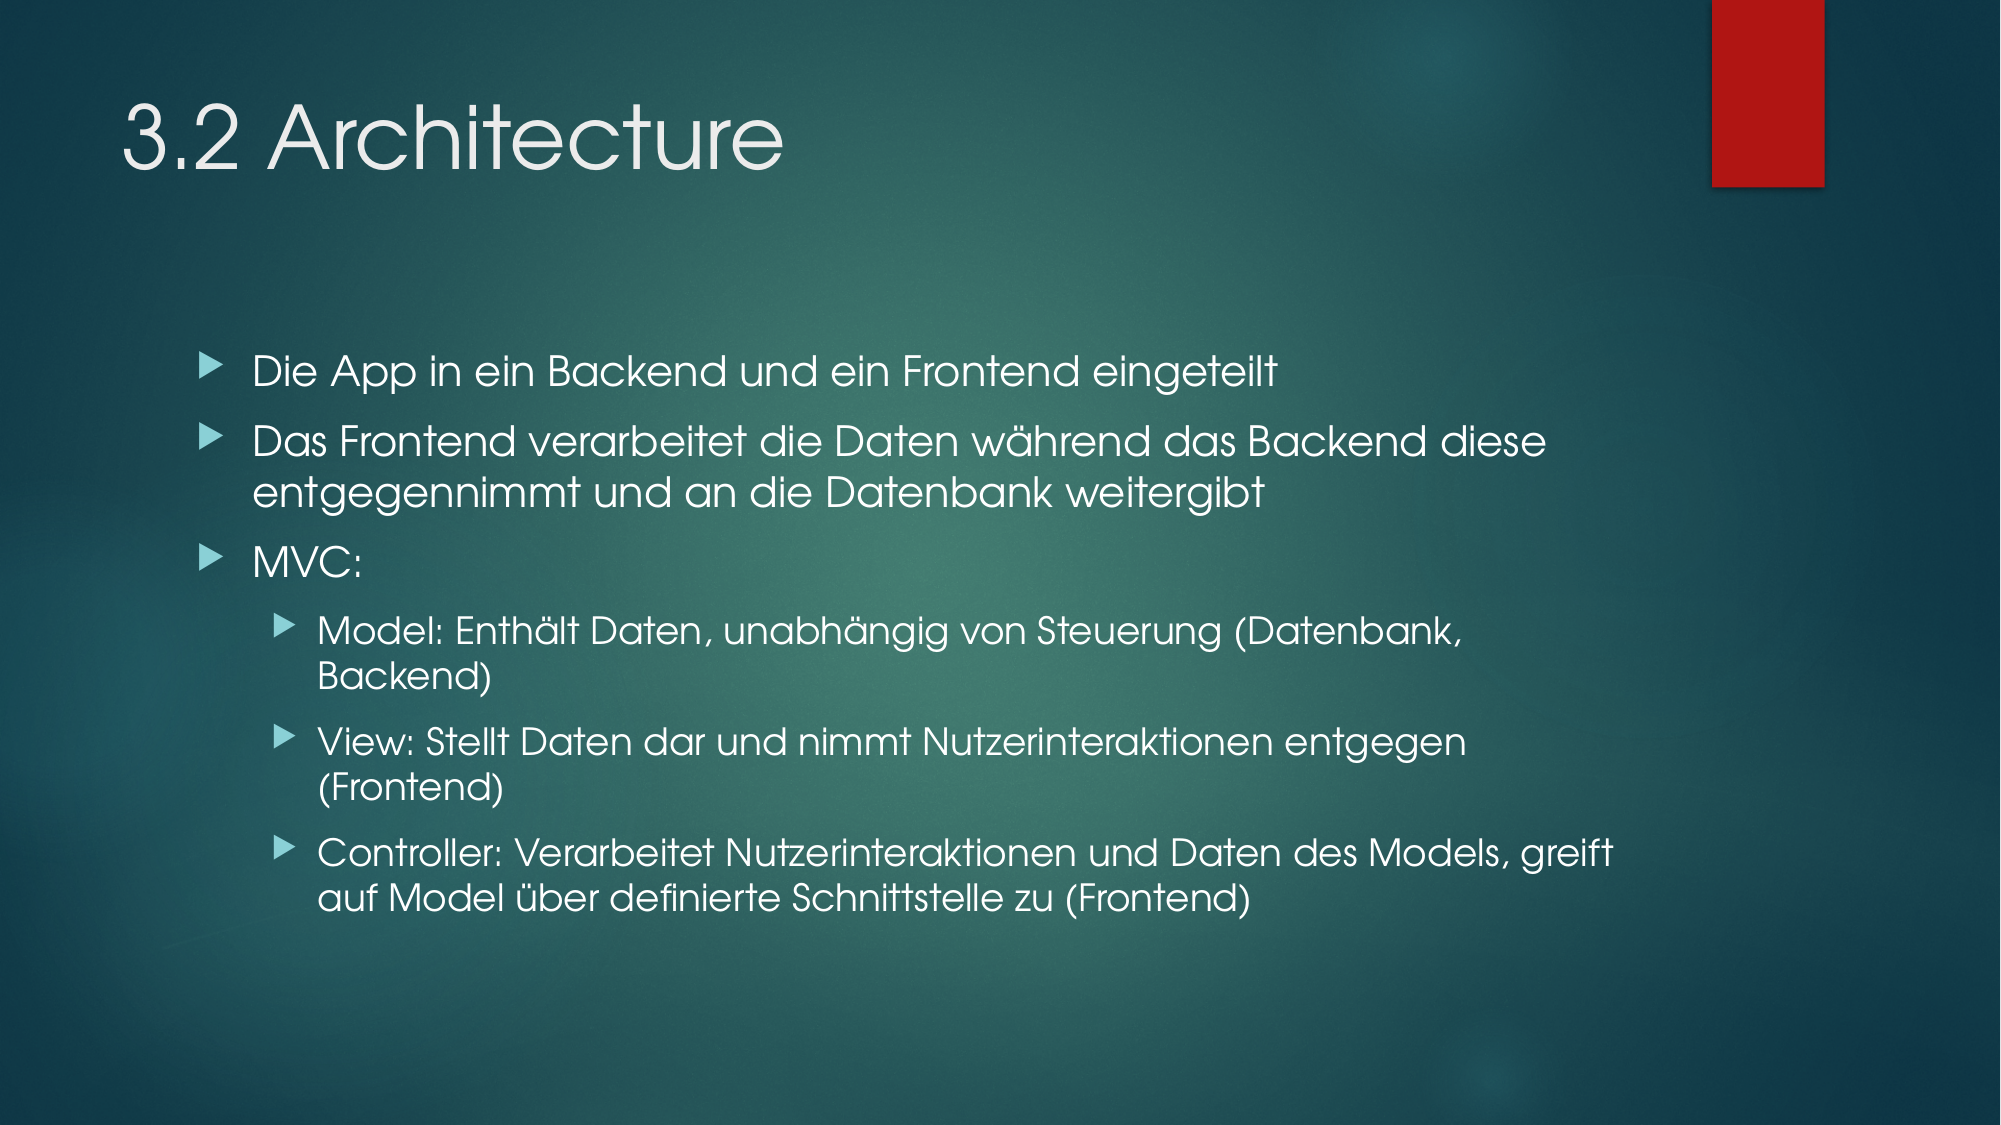

# 3.2 Architecture
Die App in ein Backend und ein Frontend eingeteilt
Das Frontend verarbeitet die Daten während das Backend diese entgegennimmt und an die Datenbank weitergibt
MVC:
Model: Enthält Daten, unabhängig von Steuerung (Datenbank, Backend)
View: Stellt Daten dar und nimmt Nutzerinteraktionen entgegen (Frontend)
Controller: Verarbeitet Nutzerinteraktionen und Daten des Models, greift auf Model über definierte Schnittstelle zu (Frontend)